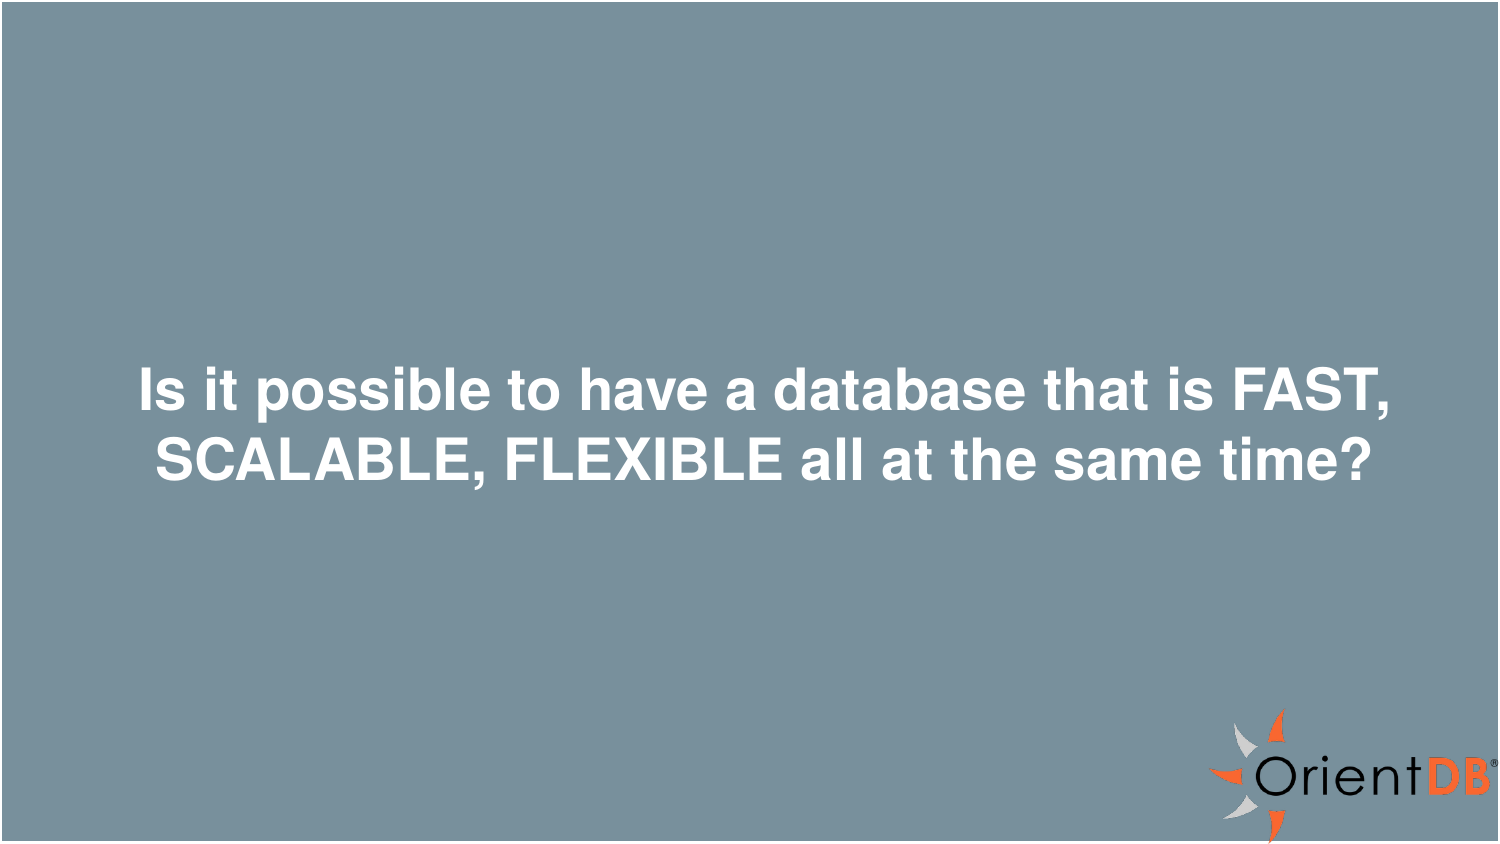

# Is it possible to have a database that is FAST, SCALABLE, FLEXIBLE all at the same time?